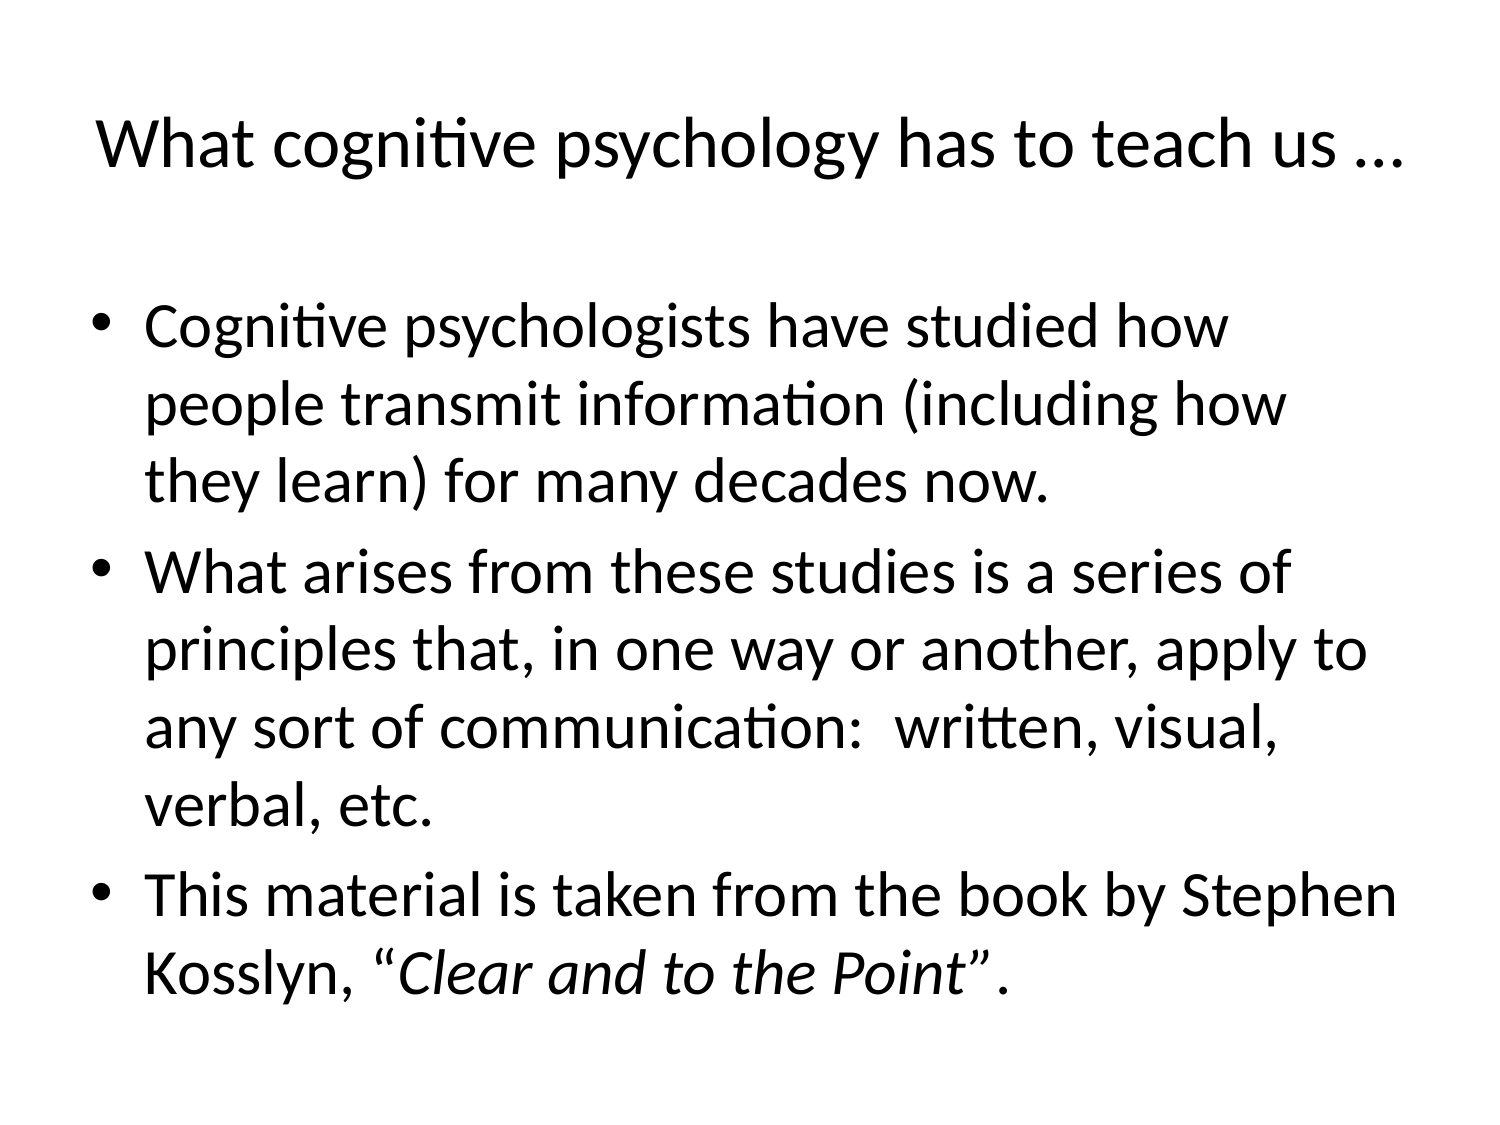

# What cognitive psychology has to teach us …
Cognitive psychologists have studied how people transmit information (including how they learn) for many decades now.
What arises from these studies is a series of principles that, in one way or another, apply to any sort of communication:  written, visual, verbal, etc.
This material is taken from the book by Stephen Kosslyn, “Clear and to the Point”.